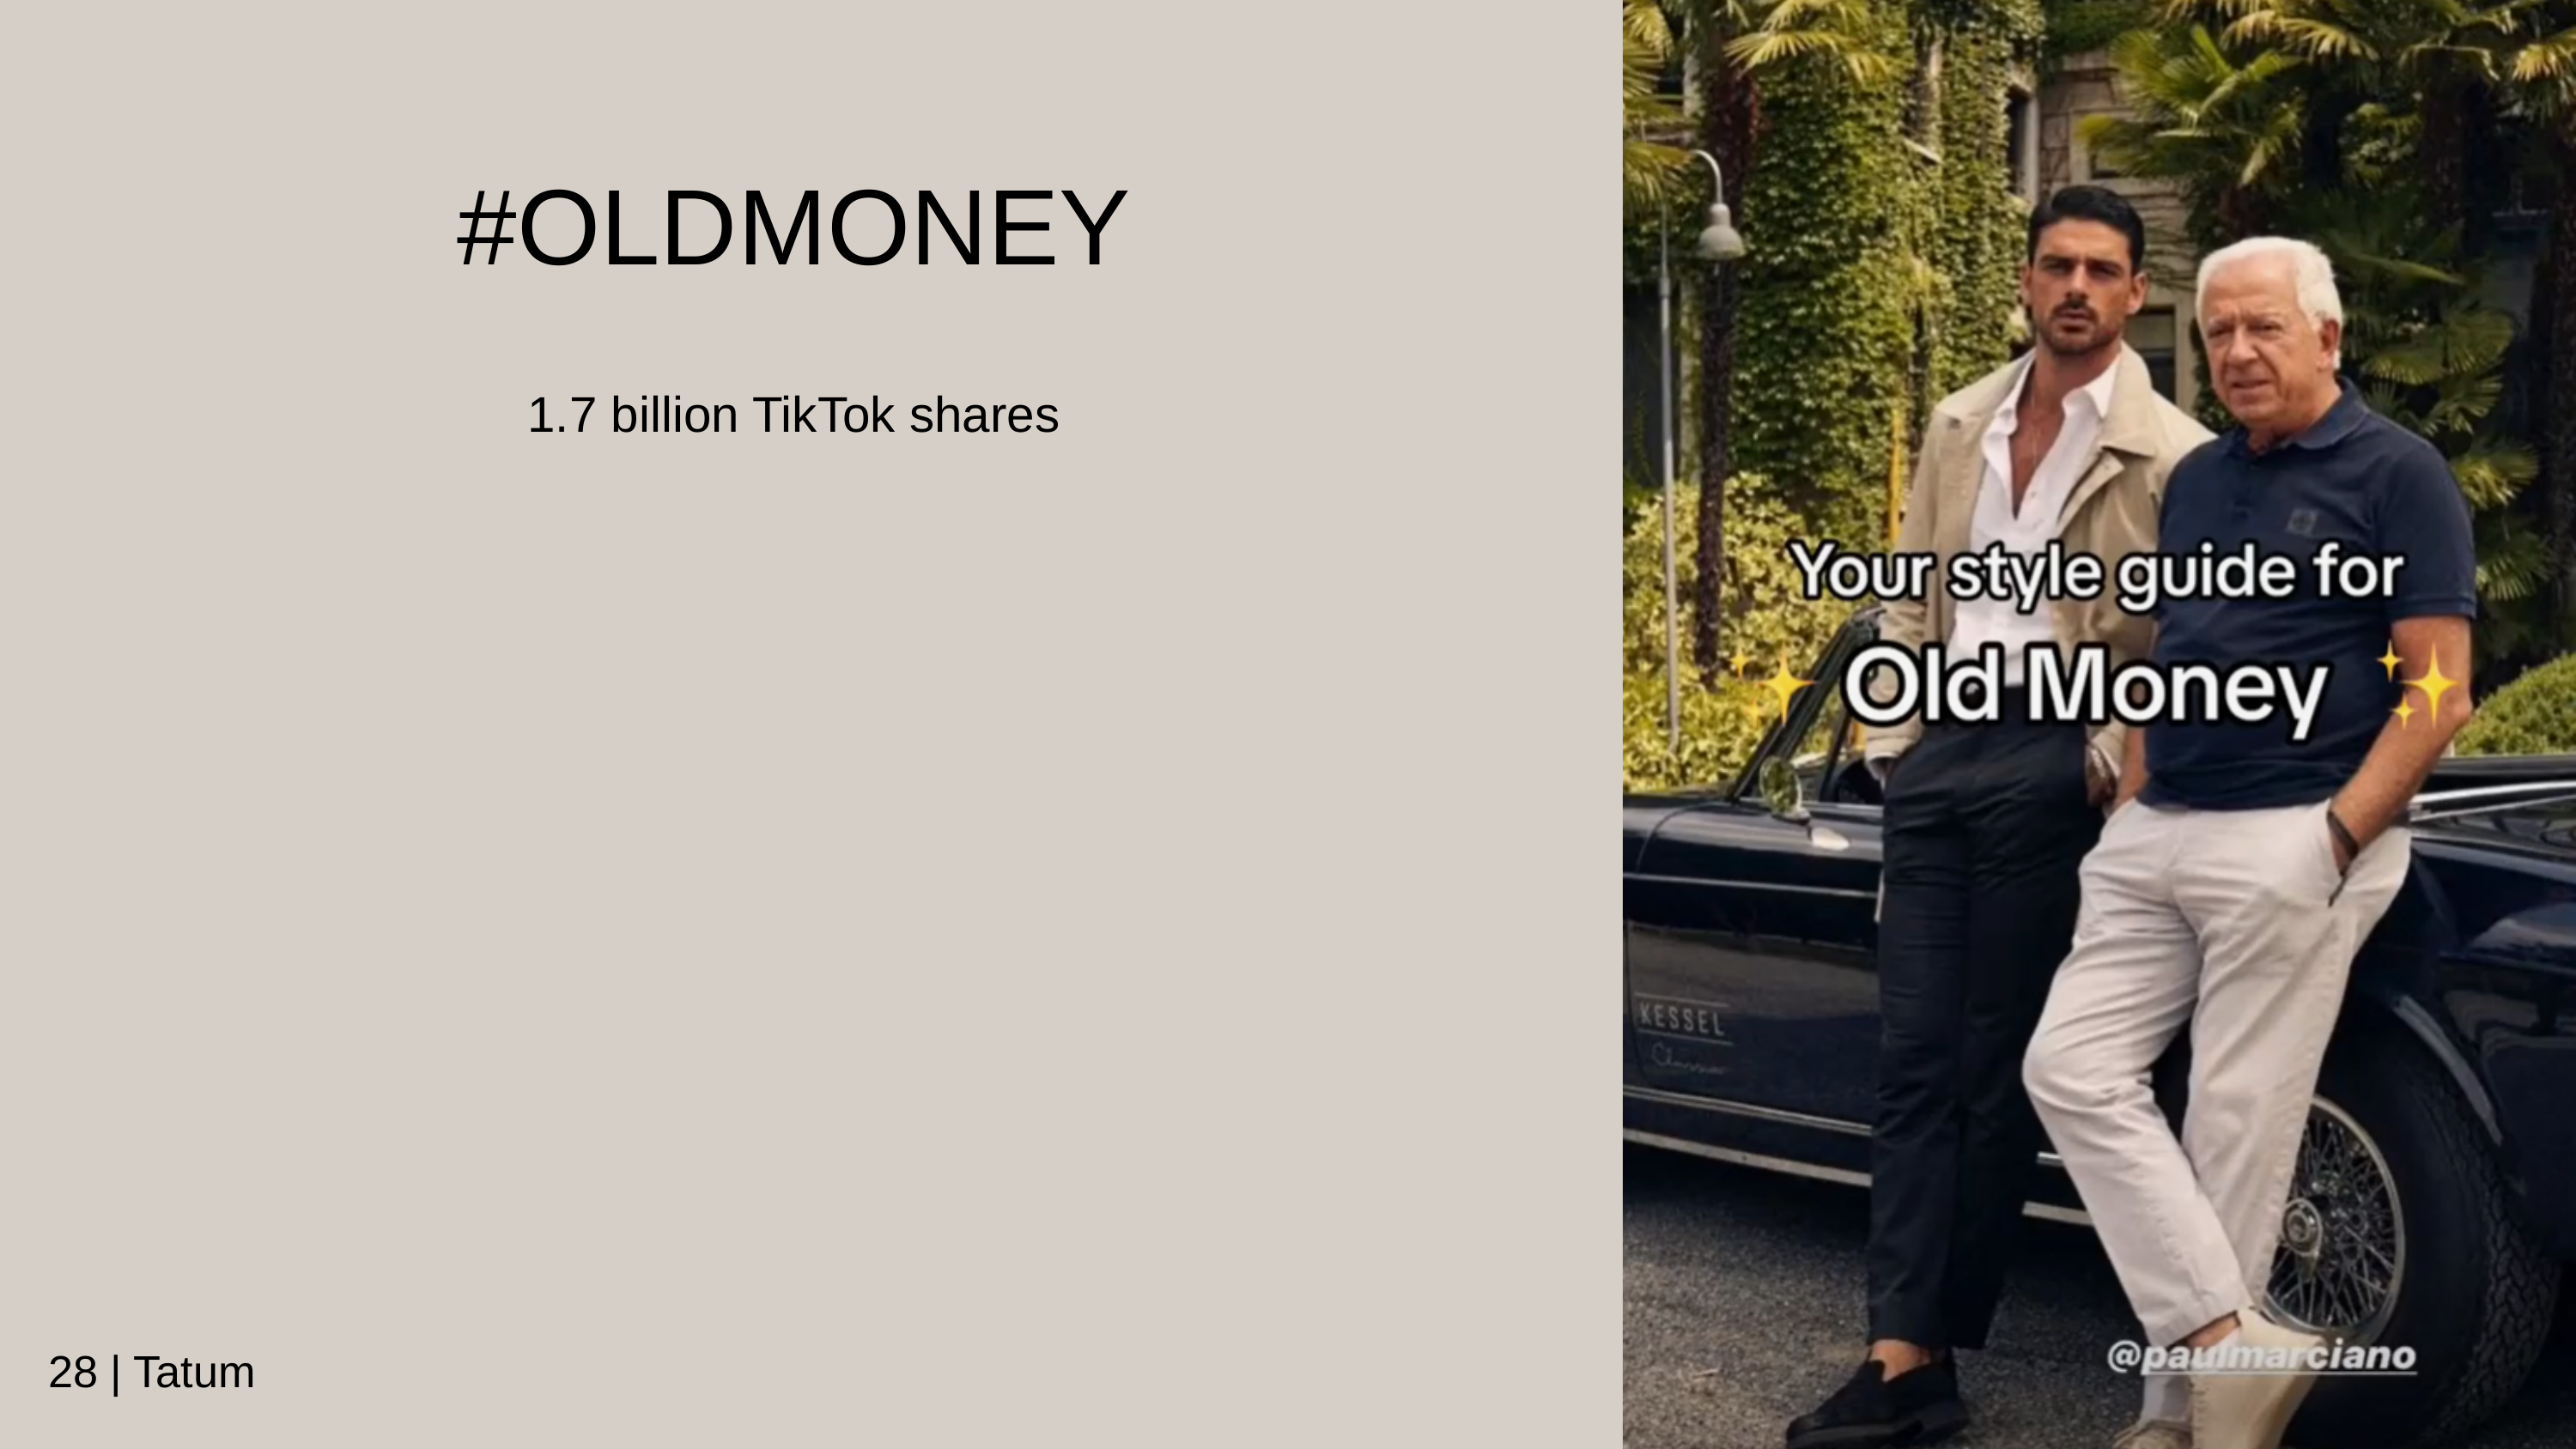

#OLDMONEY
1.7 billion TikTok shares
28 | Tatum